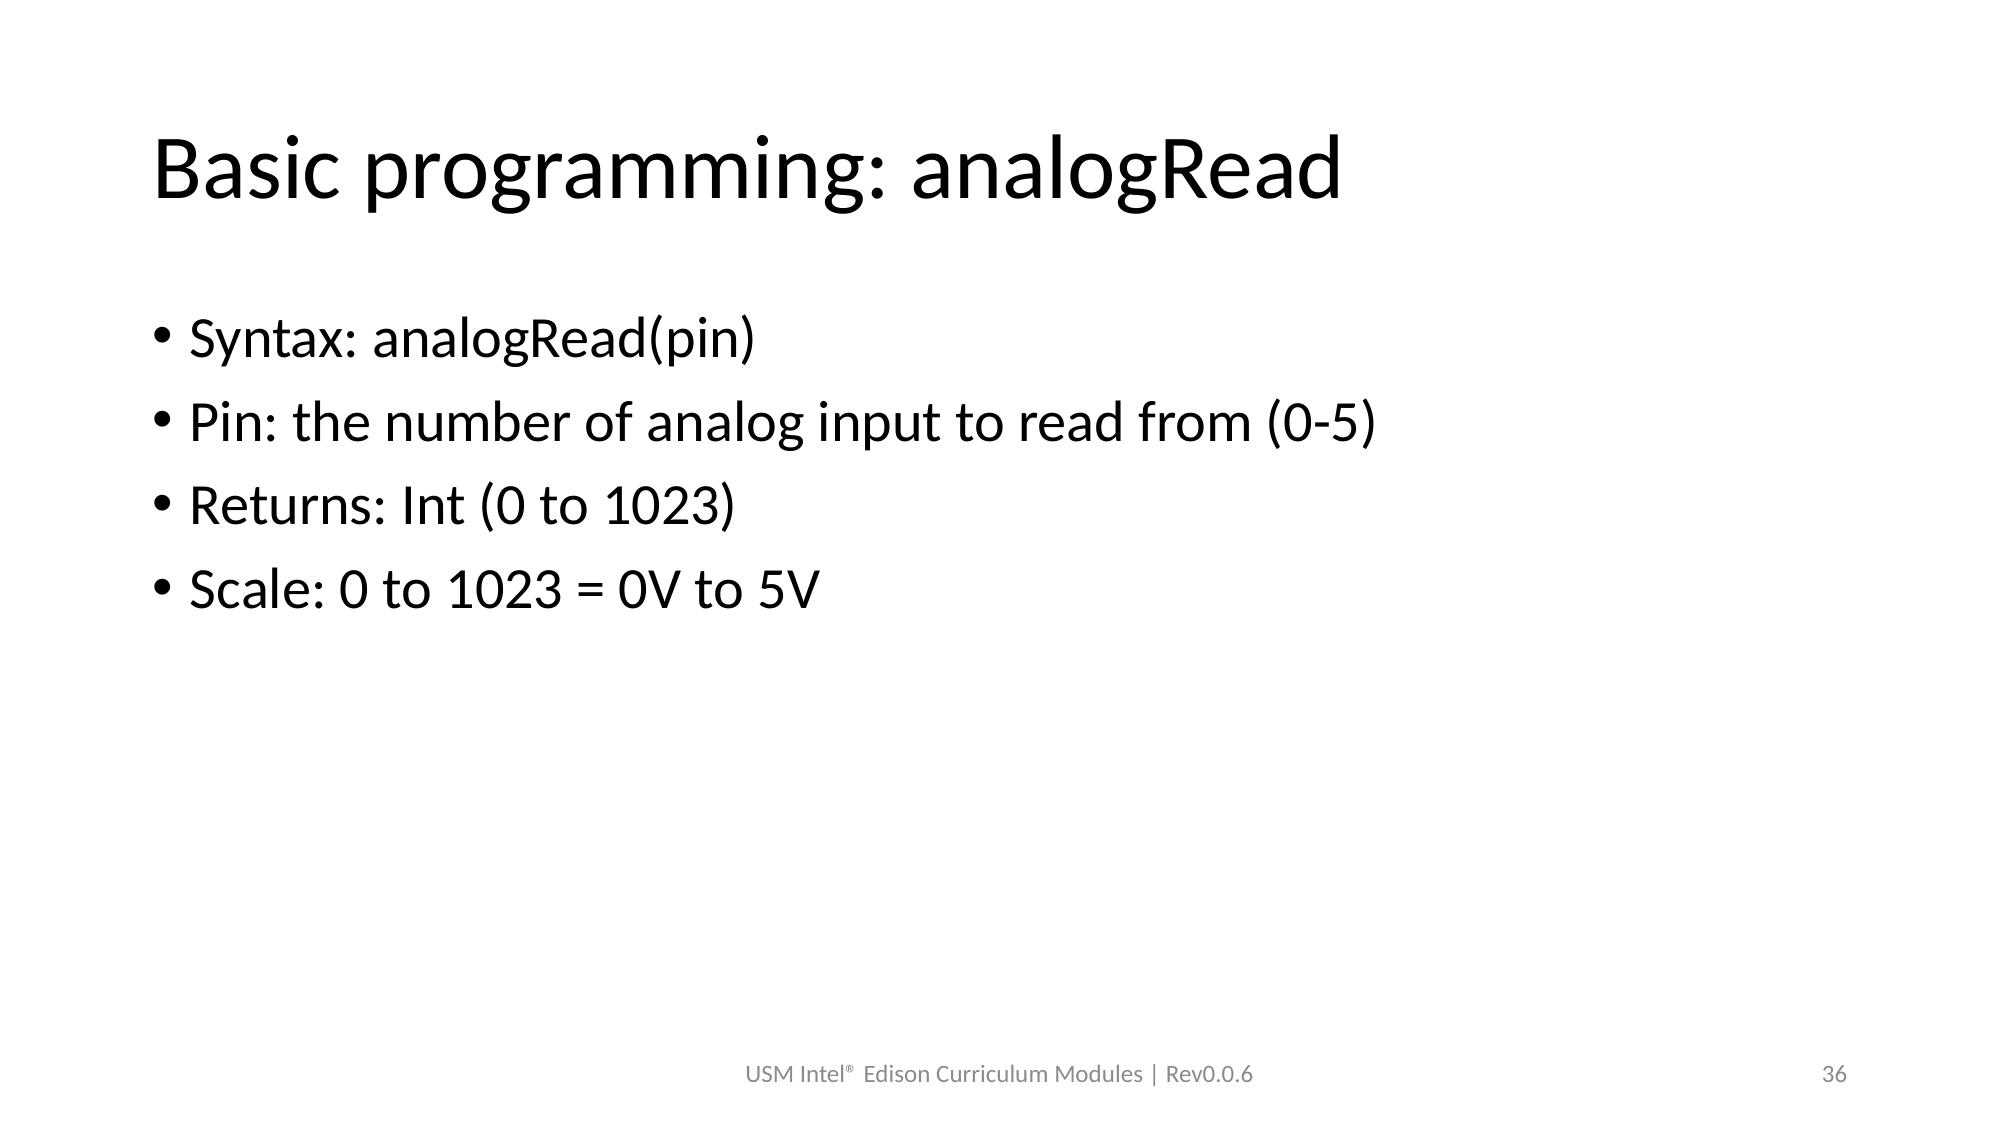

# Basic programming: analogRead
Syntax: analogRead(pin)
Pin: the number of analog input to read from (0-5)
Returns: Int (0 to 1023)
Scale: 0 to 1023 = 0V to 5V
USM Intel® Edison Curriculum Modules | Rev0.0.6
36